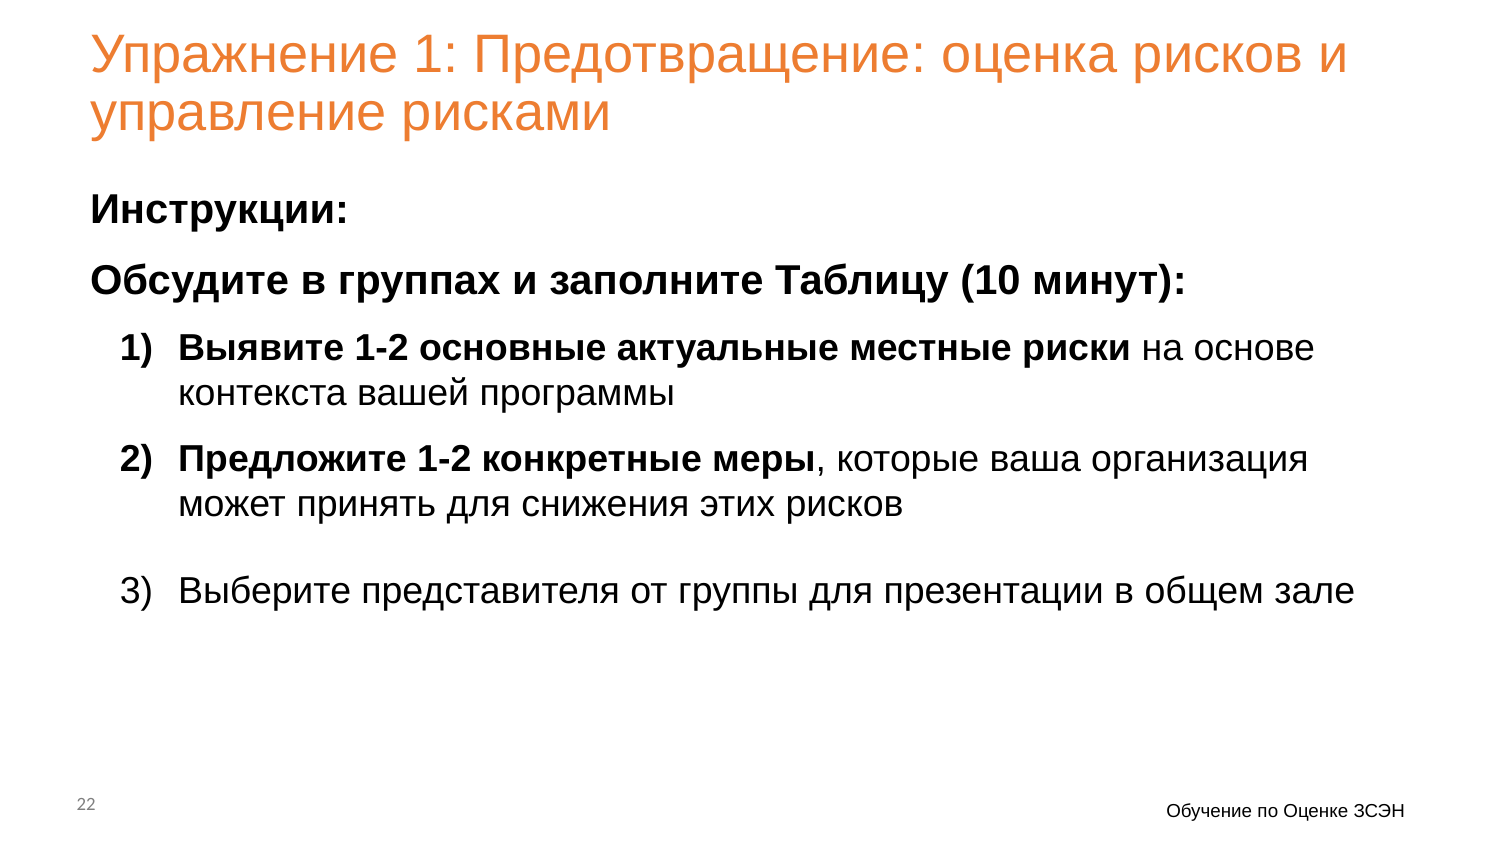

Упражнение 1: Предотвращение: оценка рисков и управление рисками
Инструкции:
Обсудите в группах и заполните Таблицу (10 минут):
Выявите 1-2 основные актуальные местные риски на основе контекста вашей программы
Предложите 1-2 конкретные меры, которые ваша организация может принять для снижения этих рисков
Выберите представителя от группы для презентации в общем зале

22
Обучение по Оценке ЗСЭН